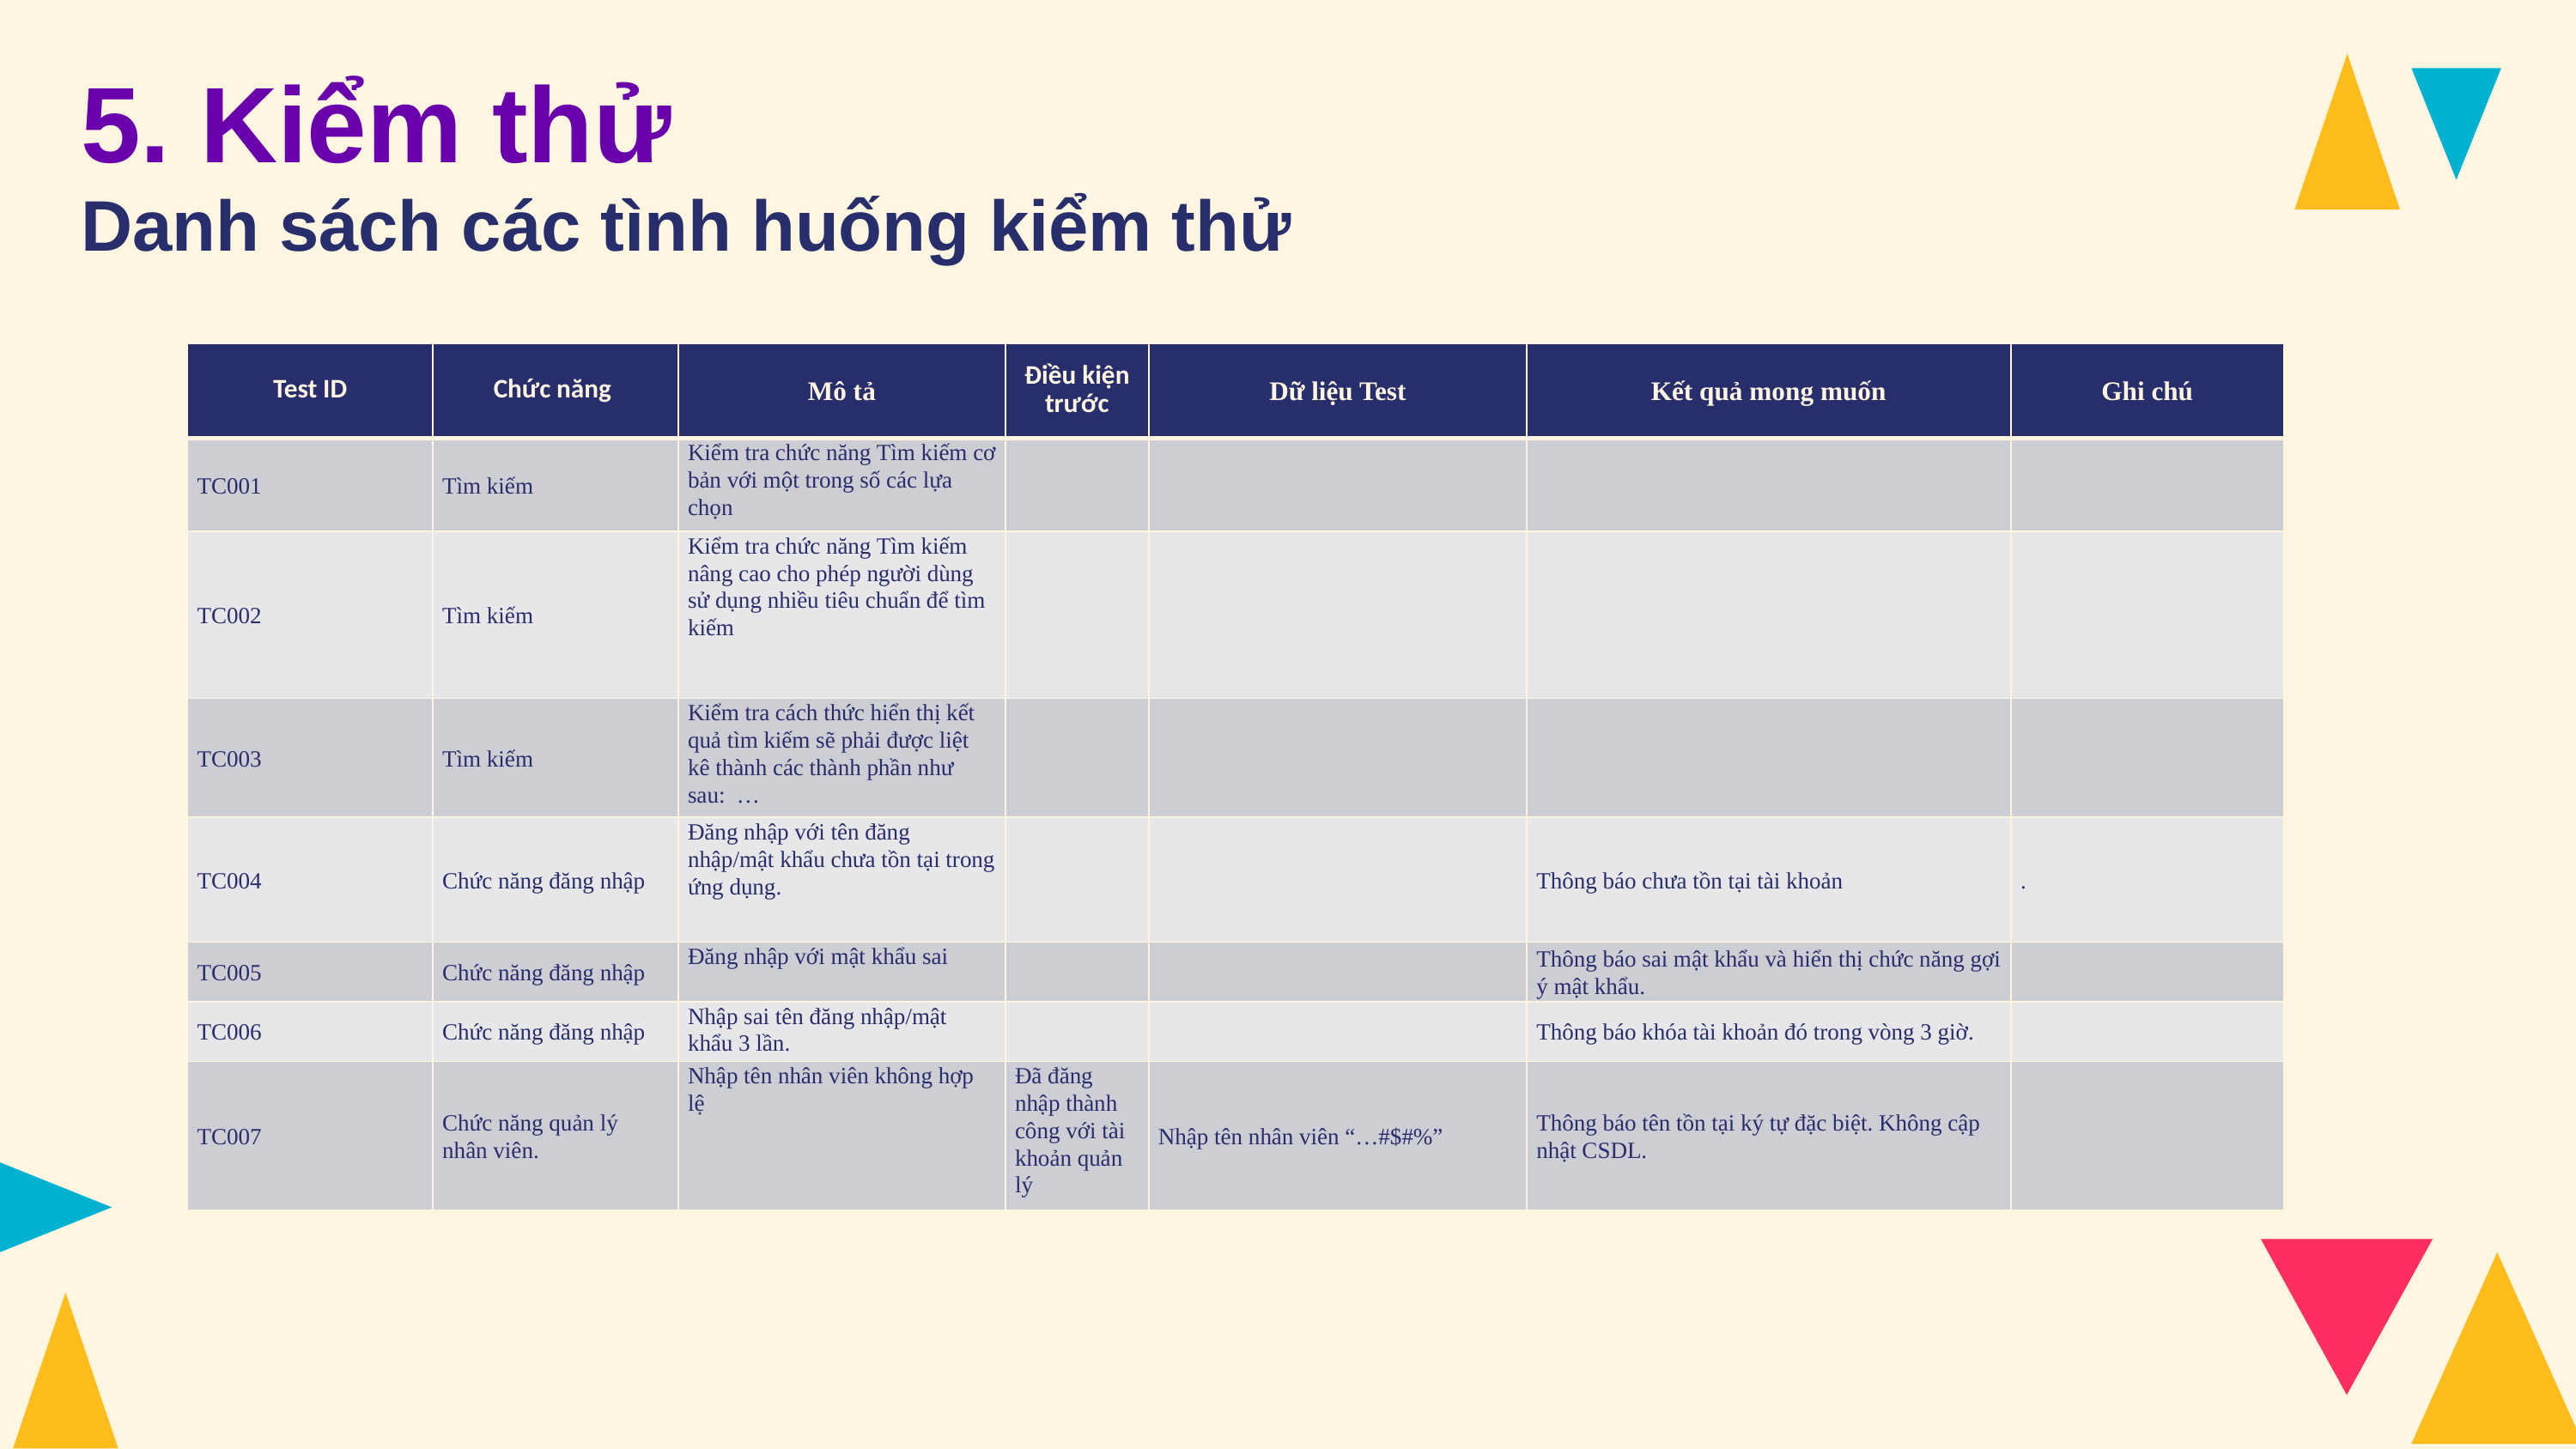

5. Kiểm thử

Danh sách các tình huống kiểm thử
| Test ID | Chức năng | Mô tả | Điều kiện trước | Dữ liệu Test | Kết quả mong muốn | Ghi chú |
| --- | --- | --- | --- | --- | --- | --- |
| TC001 | Tìm kiếm | Kiểm tra chức năng Tìm kiếm cơ bản với một trong số các lựa chọn |  |  |  |  |
| TC002 | Tìm kiếm | Kiểm tra chức năng Tìm kiếm nâng cao cho phép người dùng sử dụng nhiều tiêu chuẩn để tìm kiếm |  |  |  |  |
| TC003 | Tìm kiếm | Kiểm tra cách thức hiển thị kết quả tìm kiếm sẽ phải được liệt kê thành các thành phần như sau: … |  |  |  |  |
| TC004 | Chức năng đăng nhập | Đăng nhập với tên đăng nhập/mật khẩu chưa tồn tại trong ứng dụng. |  |  | Thông báo chưa tồn tại tài khoản | . |
| TC005 | Chức năng đăng nhập | Đăng nhập với mật khẩu sai |  |  | Thông báo sai mật khẩu và hiển thị chức năng gợi ý mật khẩu. |  |
| TC006 | Chức năng đăng nhập | Nhập sai tên đăng nhập/mật khẩu 3 lần. |  |  | Thông báo khóa tài khoản đó trong vòng 3 giờ. |  |
| TC007 | Chức năng quản lý nhân viên. | Nhập tên nhân viên không hợp lệ | Đã đăng nhập thành công với tài khoản quản lý | Nhập tên nhân viên “…#$#%” | Thông báo tên tồn tại ký tự đặc biệt. Không cập nhật CSDL. |  |